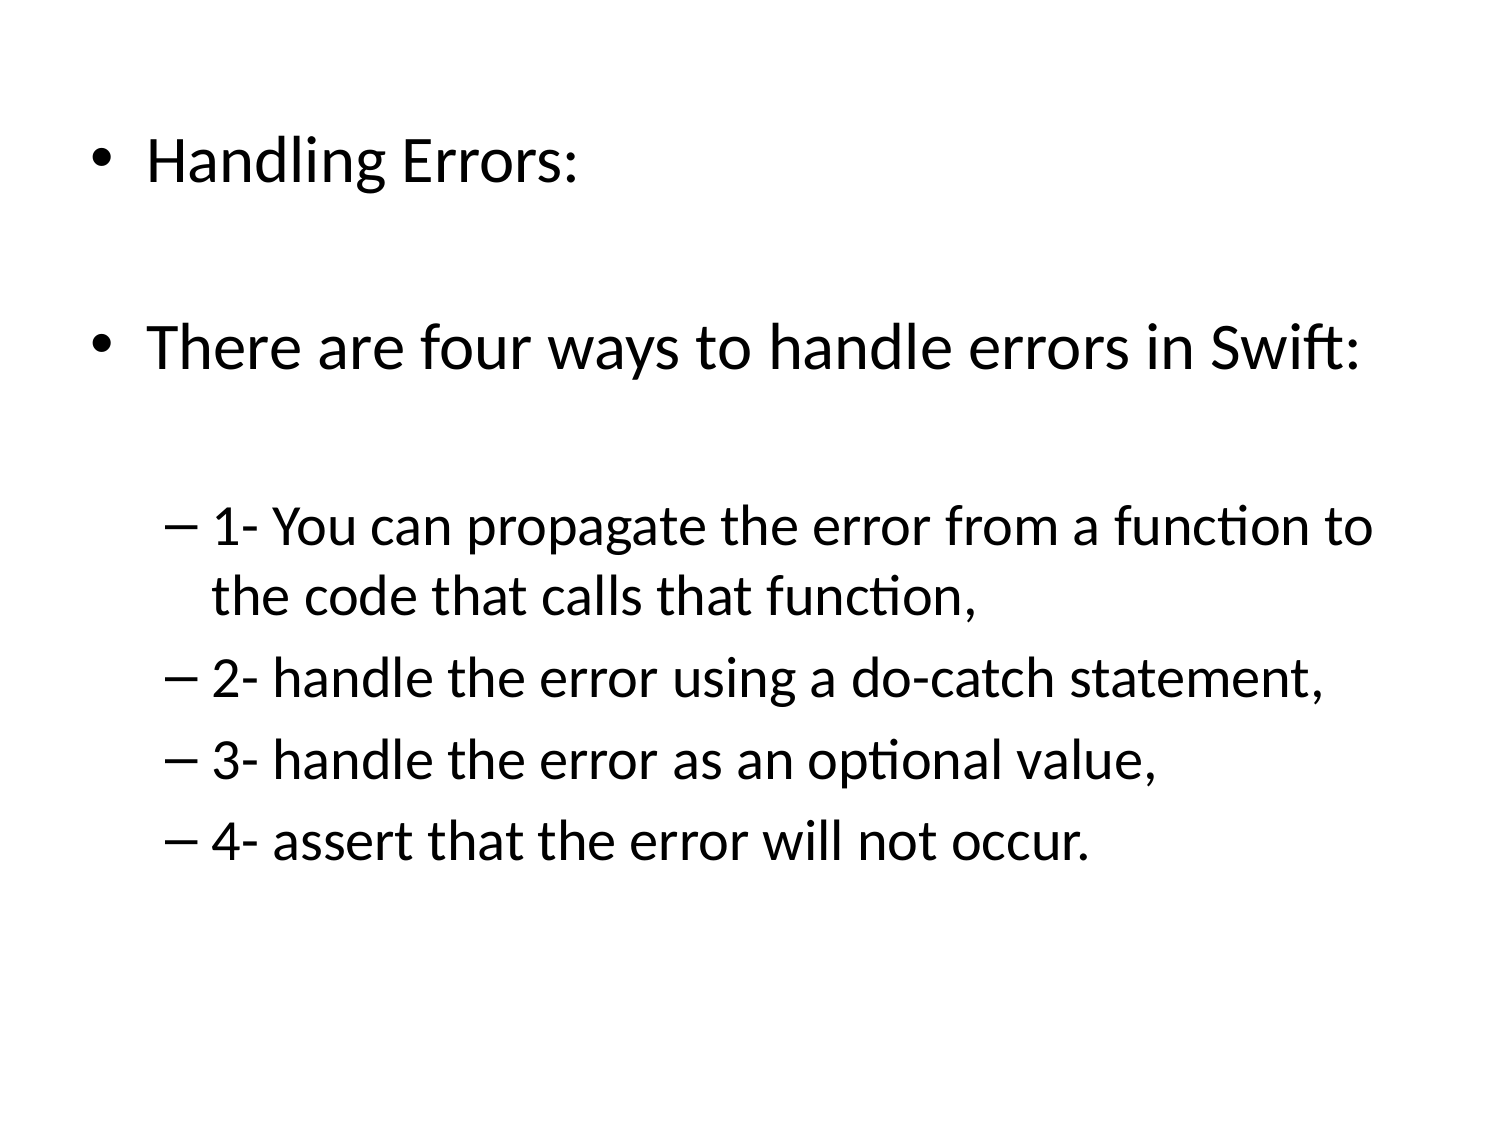

Handling Errors:

There are four ways to handle errors in Swift:

1- You can propagate the error from a function to the code that calls that function,
2- handle the error using a do-catch statement,
3- handle the error as an optional value,
4- assert that the error will not occur.